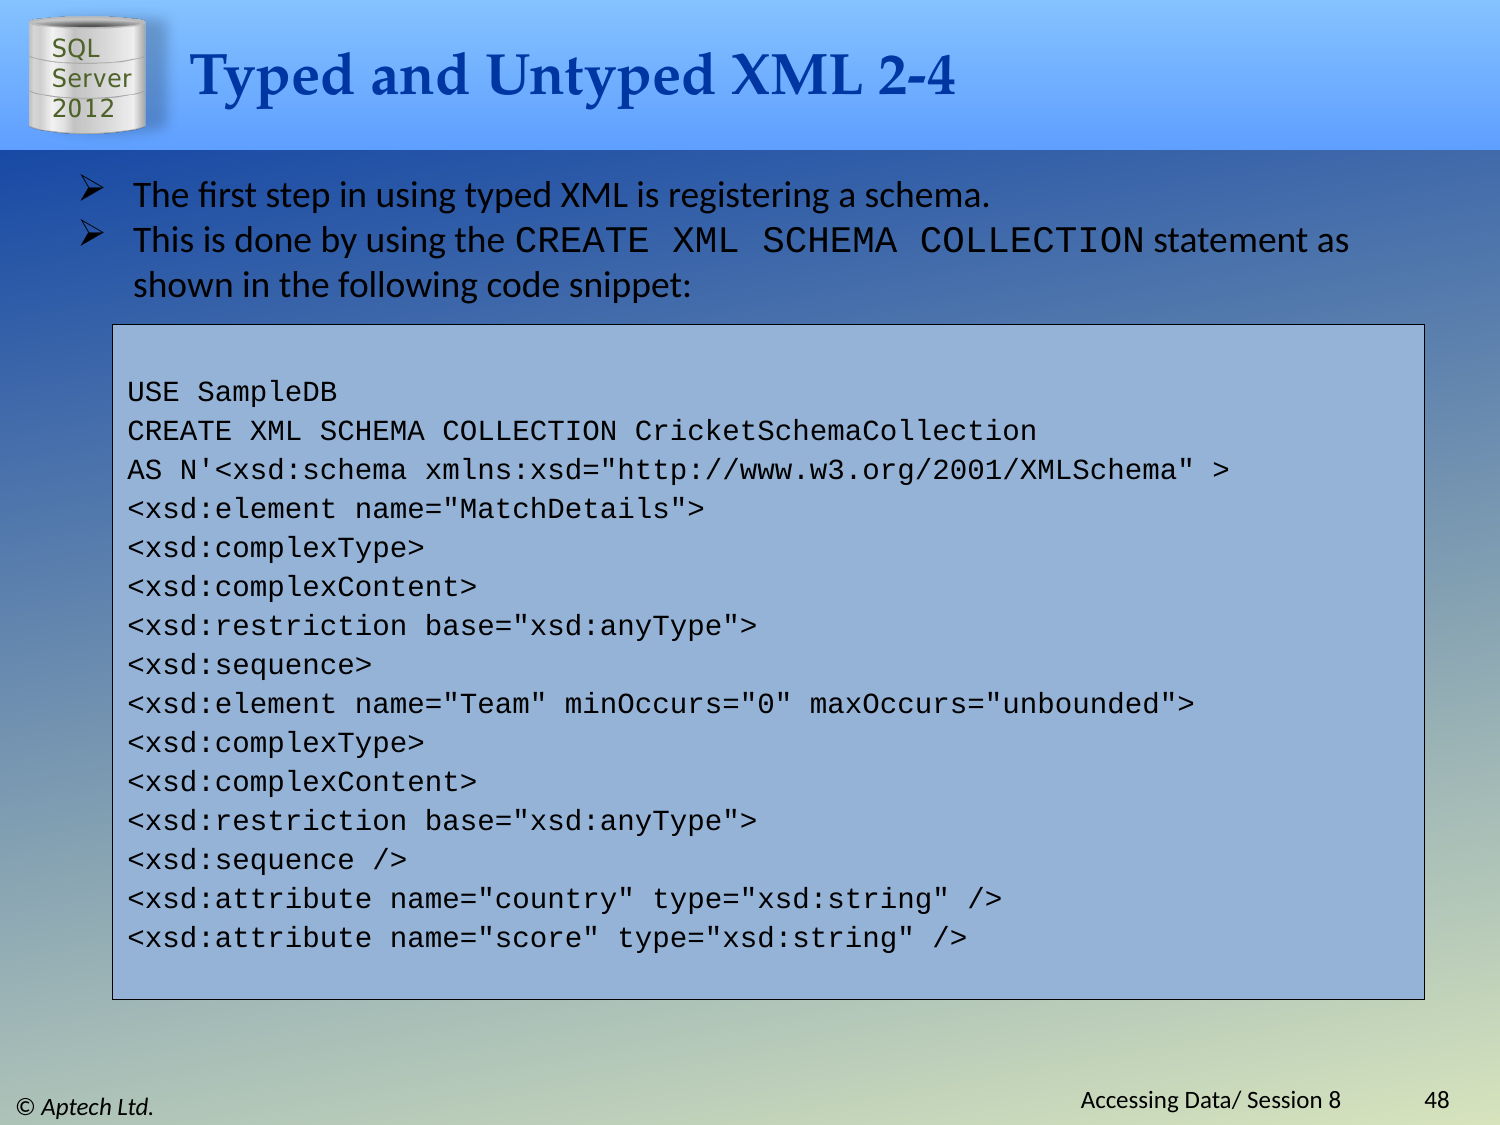

# Typed and Untyped XML 2-4
The first step in using typed XML is registering a schema.
This is done by using the CREATE XML SCHEMA COLLECTION statement as shown in the following code snippet:

USE SampleDB
CREATE XML SCHEMA COLLECTION CricketSchemaCollection
AS N'<xsd:schema xmlns:xsd="http://www.w3.org/2001/XMLSchema" >
<xsd:element name="MatchDetails">
<xsd:complexType>
<xsd:complexContent>
<xsd:restriction base="xsd:anyType">
<xsd:sequence>
<xsd:element name="Team" minOccurs="0" maxOccurs="unbounded">
<xsd:complexType>
<xsd:complexContent>
<xsd:restriction base="xsd:anyType">
<xsd:sequence />
<xsd:attribute name="country" type="xsd:string" />
<xsd:attribute name="score" type="xsd:string" />

Accessing Data/ Session 8
48